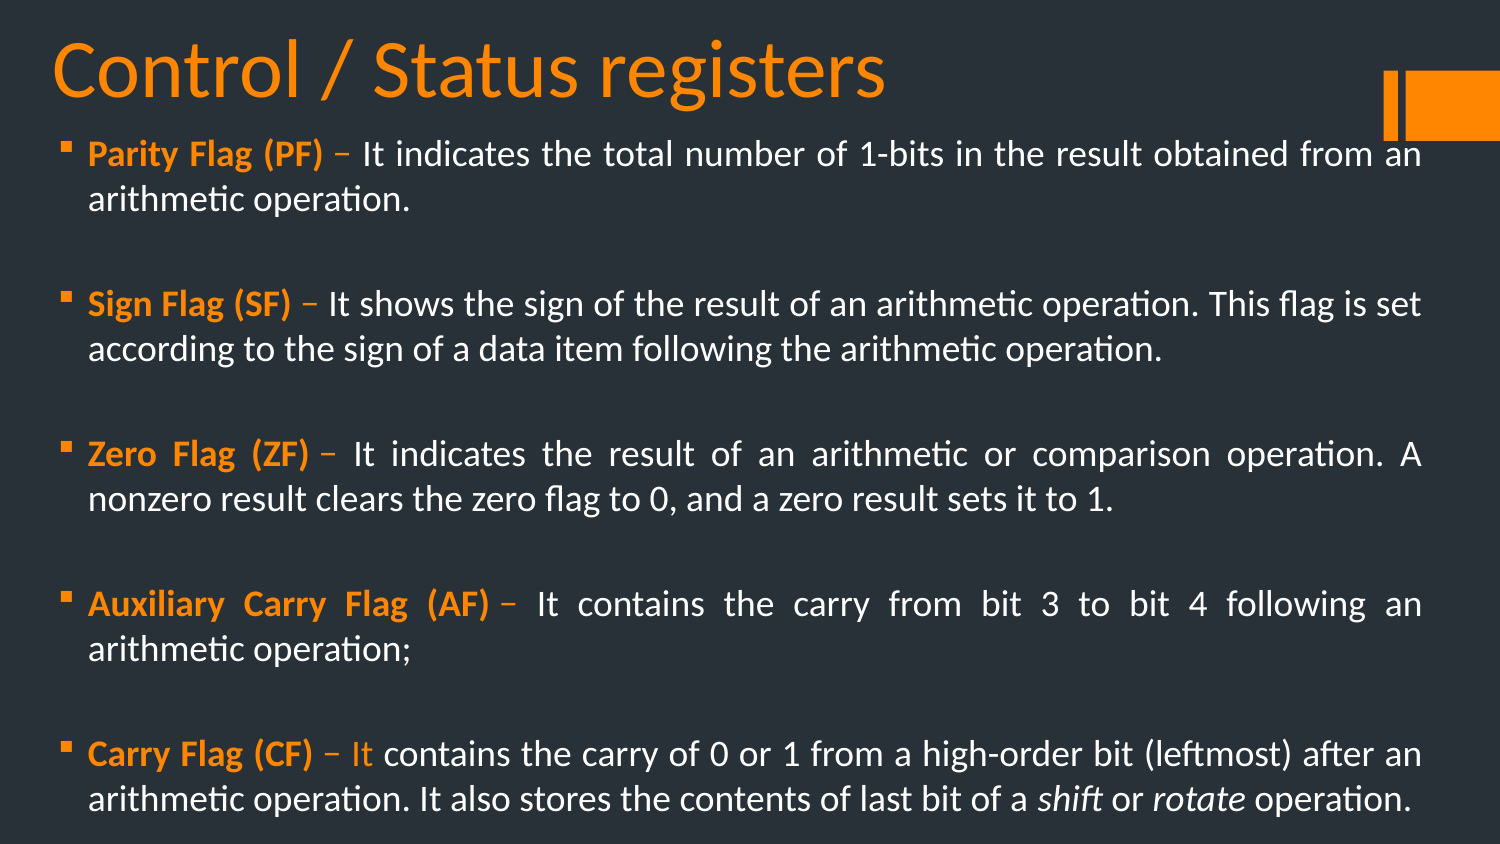

Control / Status registers
Parity Flag (PF) − It indicates the total number of 1-bits in the result obtained from an arithmetic operation.

Sign Flag (SF) − It shows the sign of the result of an arithmetic operation. This flag is set according to the sign of a data item following the arithmetic operation.

Zero Flag (ZF) − It indicates the result of an arithmetic or comparison operation. A nonzero result clears the zero flag to 0, and a zero result sets it to 1.

Auxiliary Carry Flag (AF) − It contains the carry from bit 3 to bit 4 following an arithmetic operation;

Carry Flag (CF) − It contains the carry of 0 or 1 from a high-order bit (leftmost) after an arithmetic operation. It also stores the contents of last bit of a shift or rotate operation.